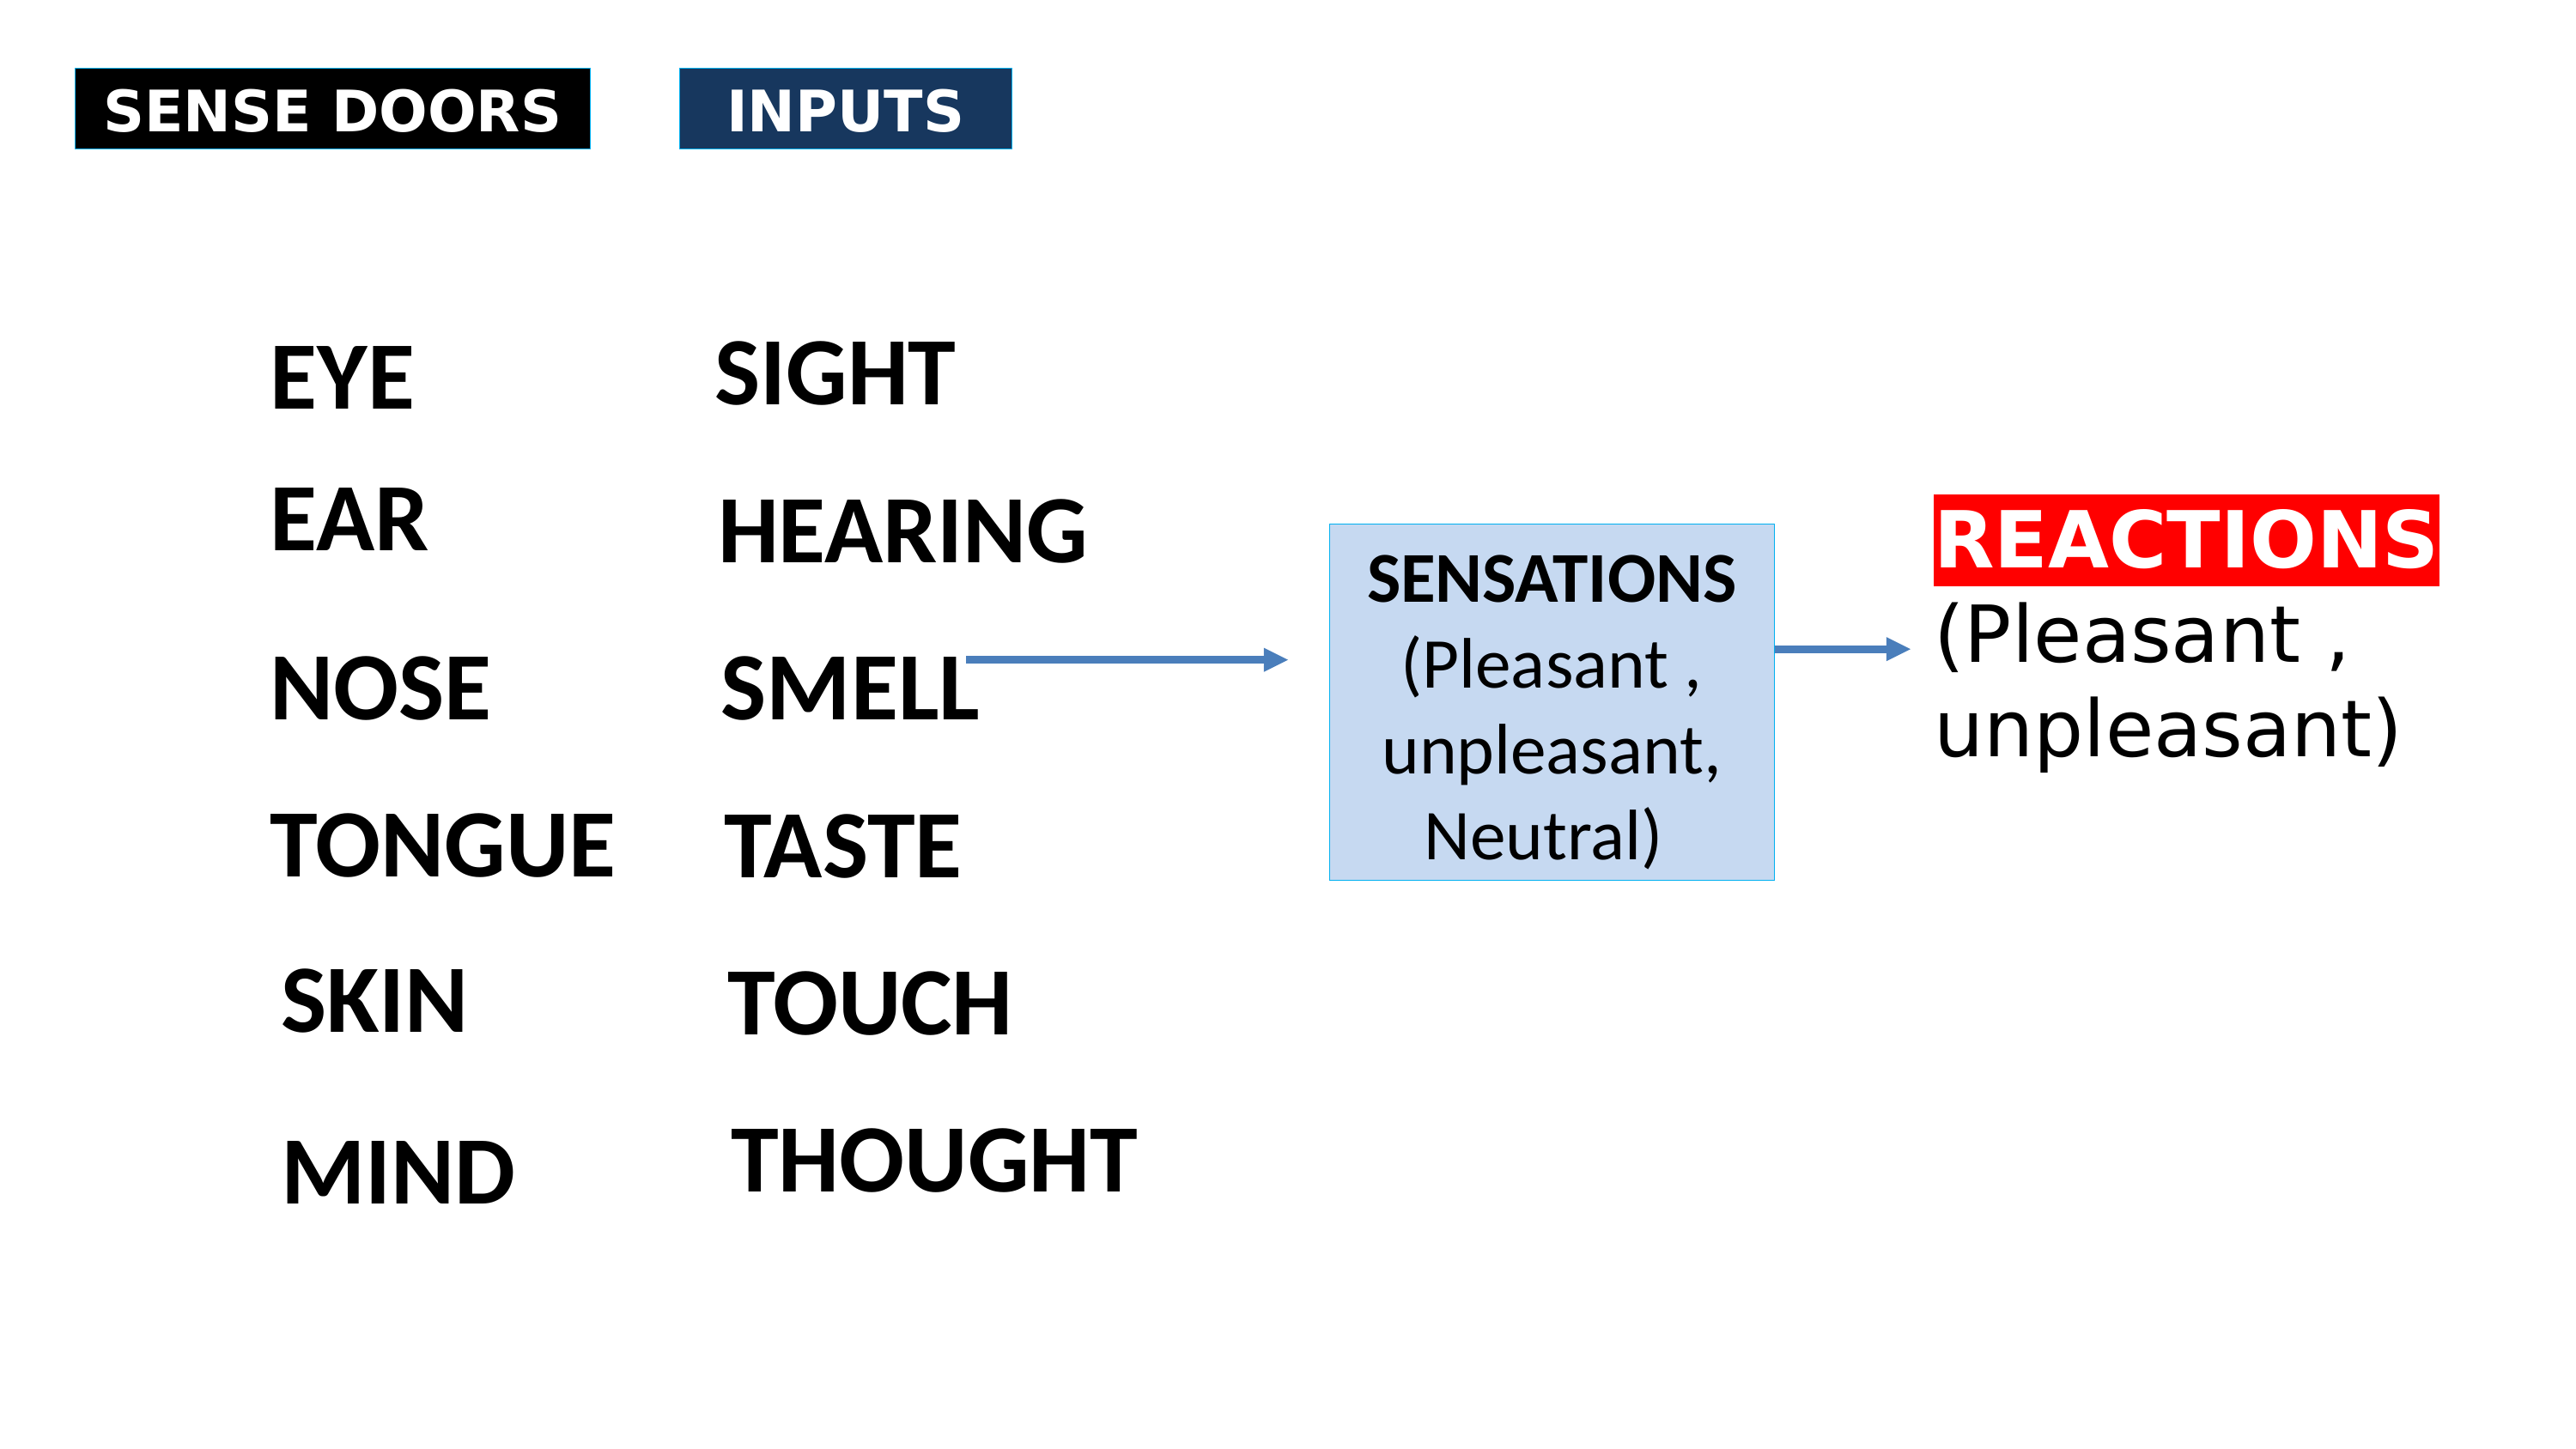

SENSE DOORS
INPUTS
SIGHT
EYE
EAR
HEARING
REACTIONS
(Pleasant , unpleasant)
SENSATIONS
(Pleasant , unpleasant, Neutral)
SMELL
NOSE
TONGUE
TASTE
SKIN
TOUCH
THOUGHT
MIND